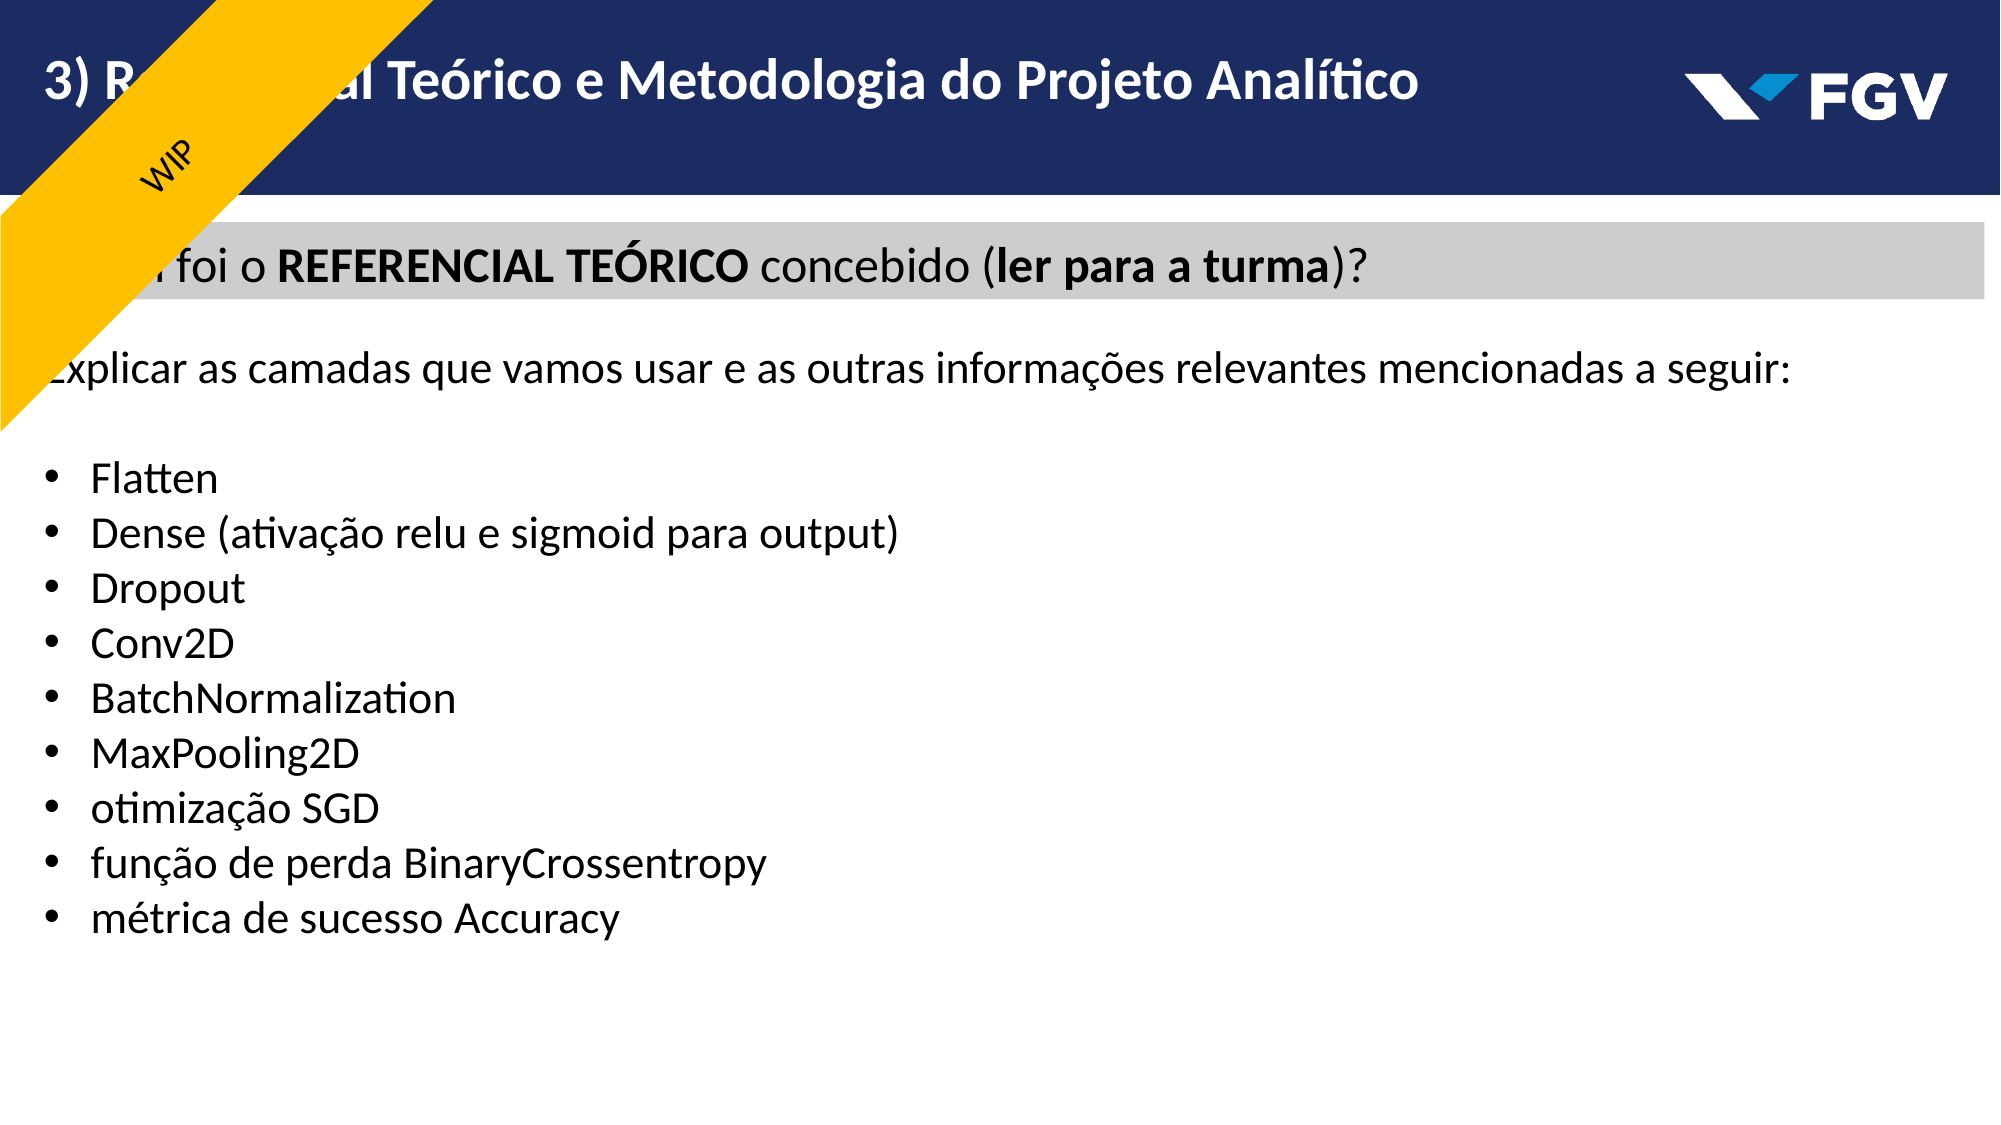

3) Referencial Teórico e Metodologia do Projeto Analítico
WIP
- Qual foi o REFERENCIAL TEÓRICO concebido (ler para a turma)?
Explicar as camadas que vamos usar e as outras informações relevantes mencionadas a seguir:

Flatten
Dense (ativação relu e sigmoid para output)
Dropout
Conv2D
BatchNormalization
MaxPooling2D
otimização SGD
função de perda BinaryCrossentropy
métrica de sucesso Accuracy